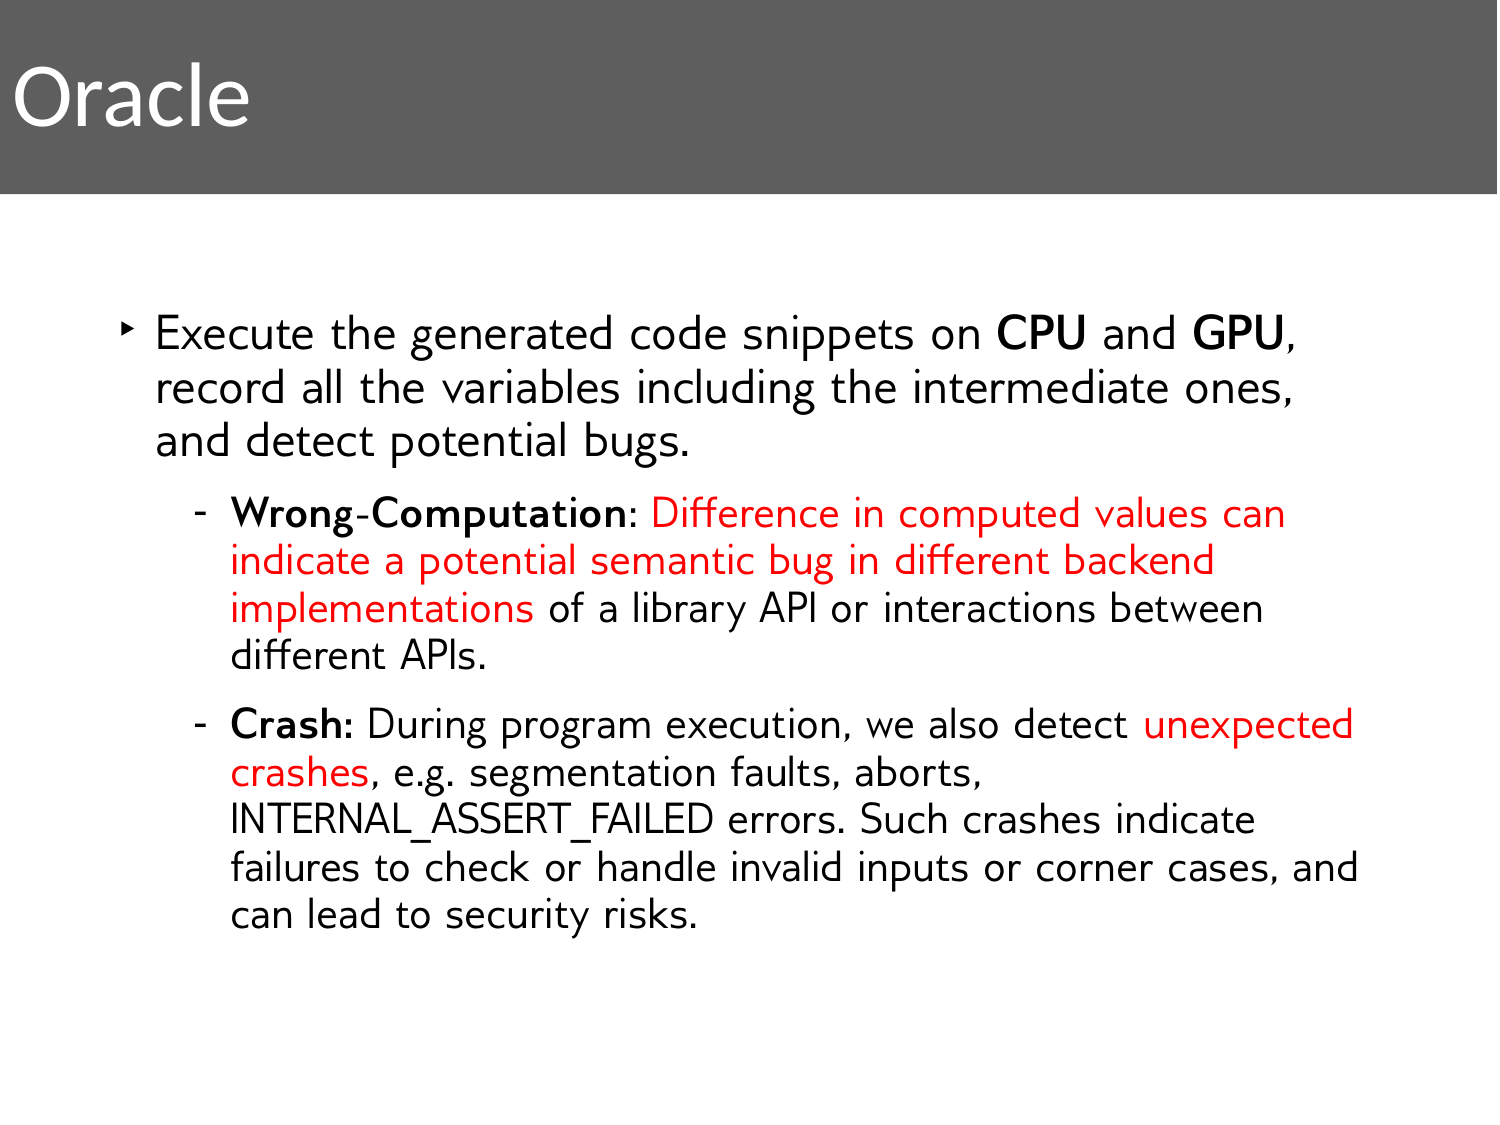

# Oracle
Execute the generated code snippets on CPU and GPU, record all the variables including the intermediate ones, and detect potential bugs.
Wrong-Computation: Difference in computed values can indicate a potential semantic bug in different backend implementations of a library API or interactions between different APIs.
Crash: During program execution, we also detect unexpected crashes, e.g. segmentation faults, aborts, INTERNAL_ASSERT_FAILED errors. Such crashes indicate failures to check or handle invalid inputs or corner cases, and can lead to security risks.